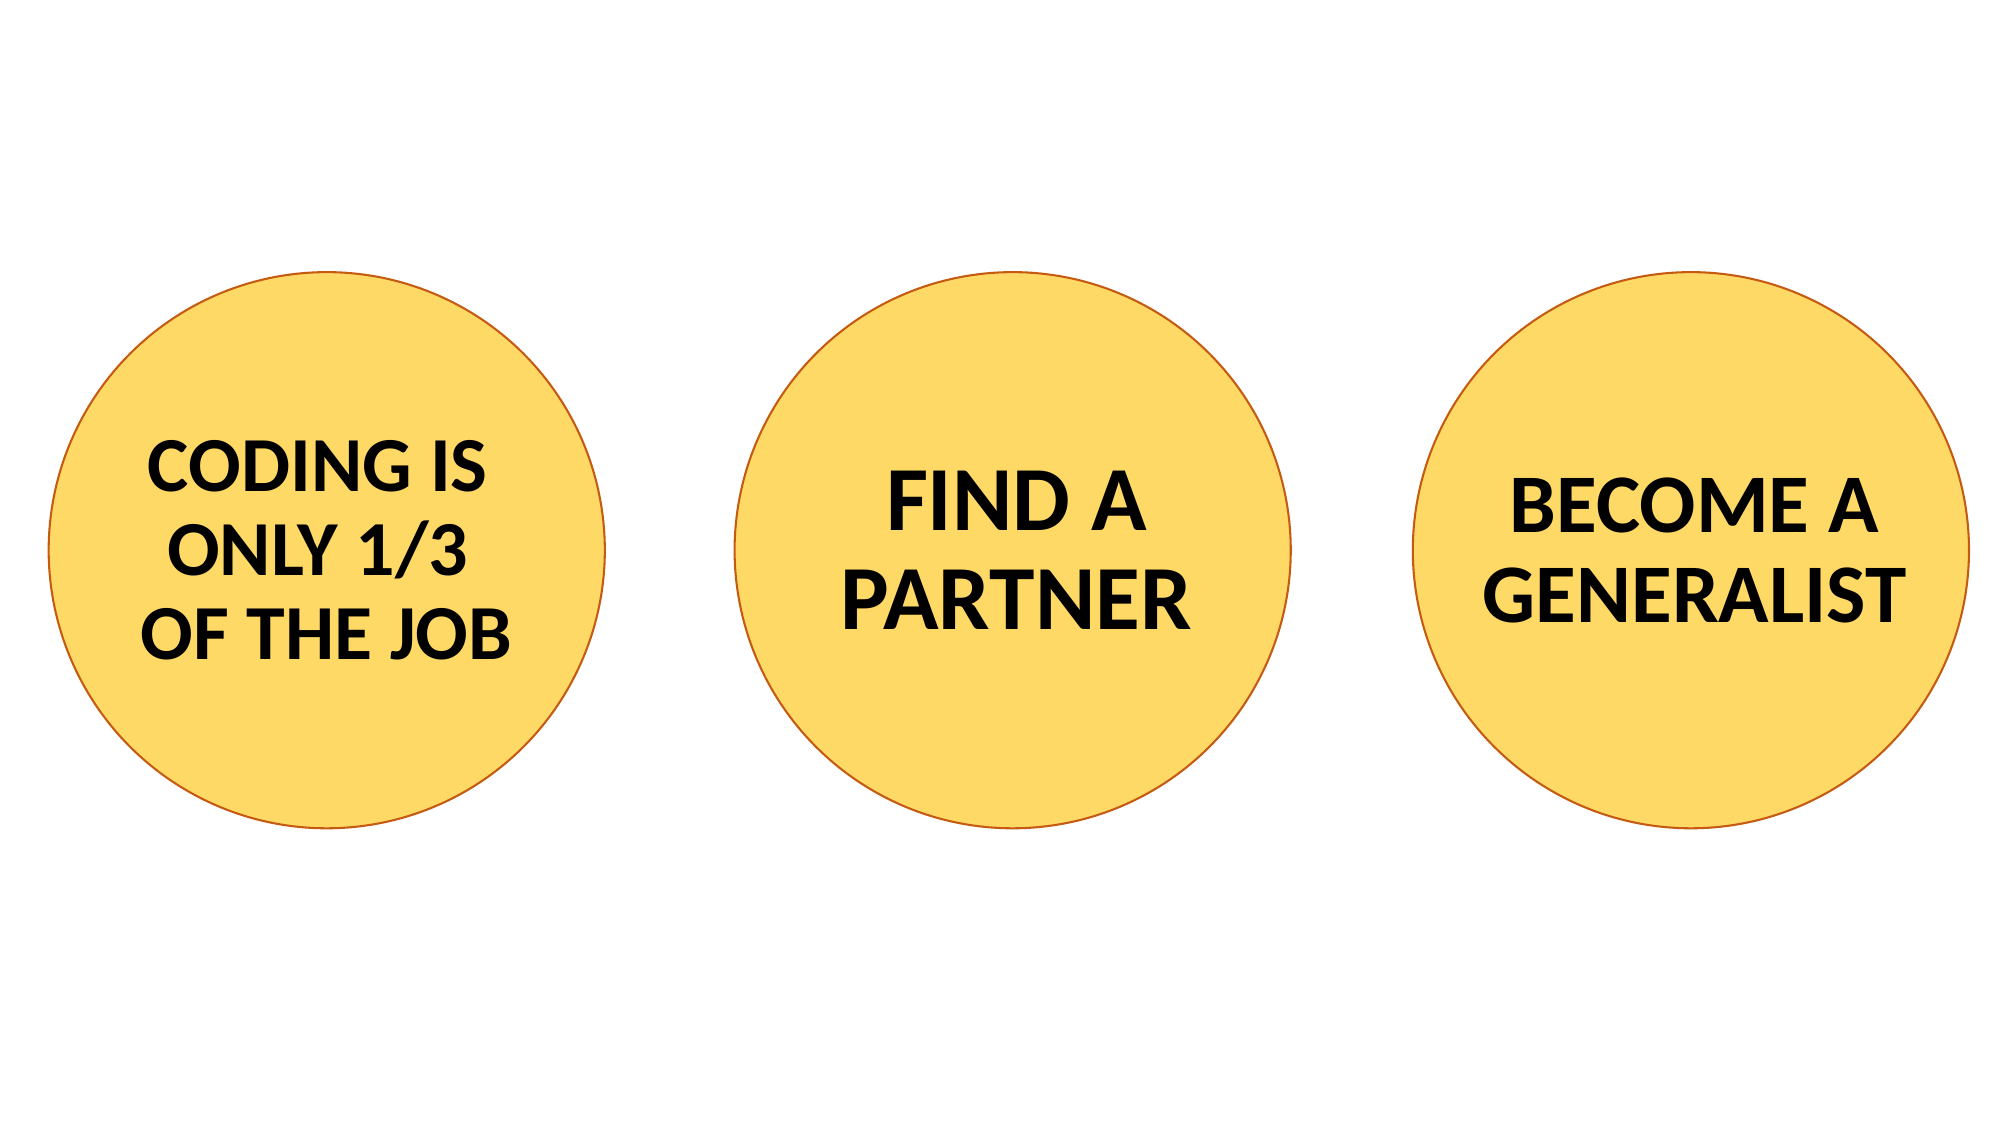

CODING IS
ONLY 1/3
OF THE JOB

FIND A PARTNER

BECOME A GENERALIST